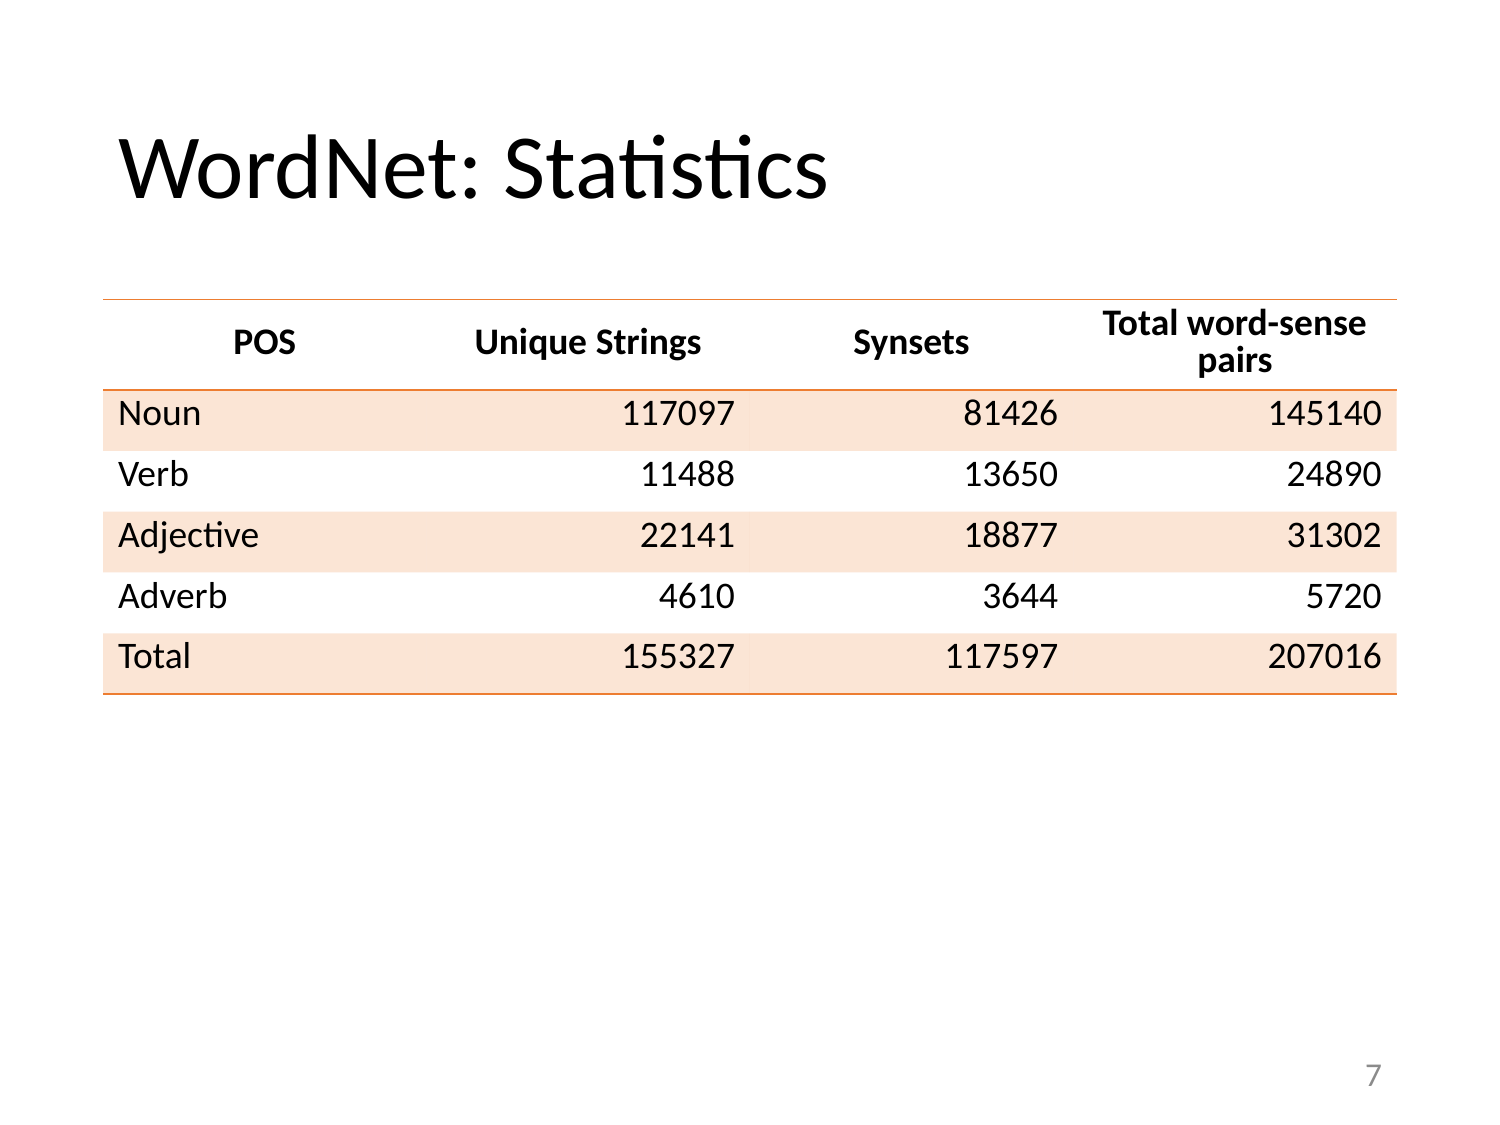

# WordNet: Statistics
| POS | Unique Strings | Synsets | Total word-sense pairs |
| --- | --- | --- | --- |
| Noun | 117097 | 81426 | 145140 |
| Verb | 11488 | 13650 | 24890 |
| Adjective | 22141 | 18877 | 31302 |
| Adverb | 4610 | 3644 | 5720 |
| Total | 155327 | 117597 | 207016 |
7